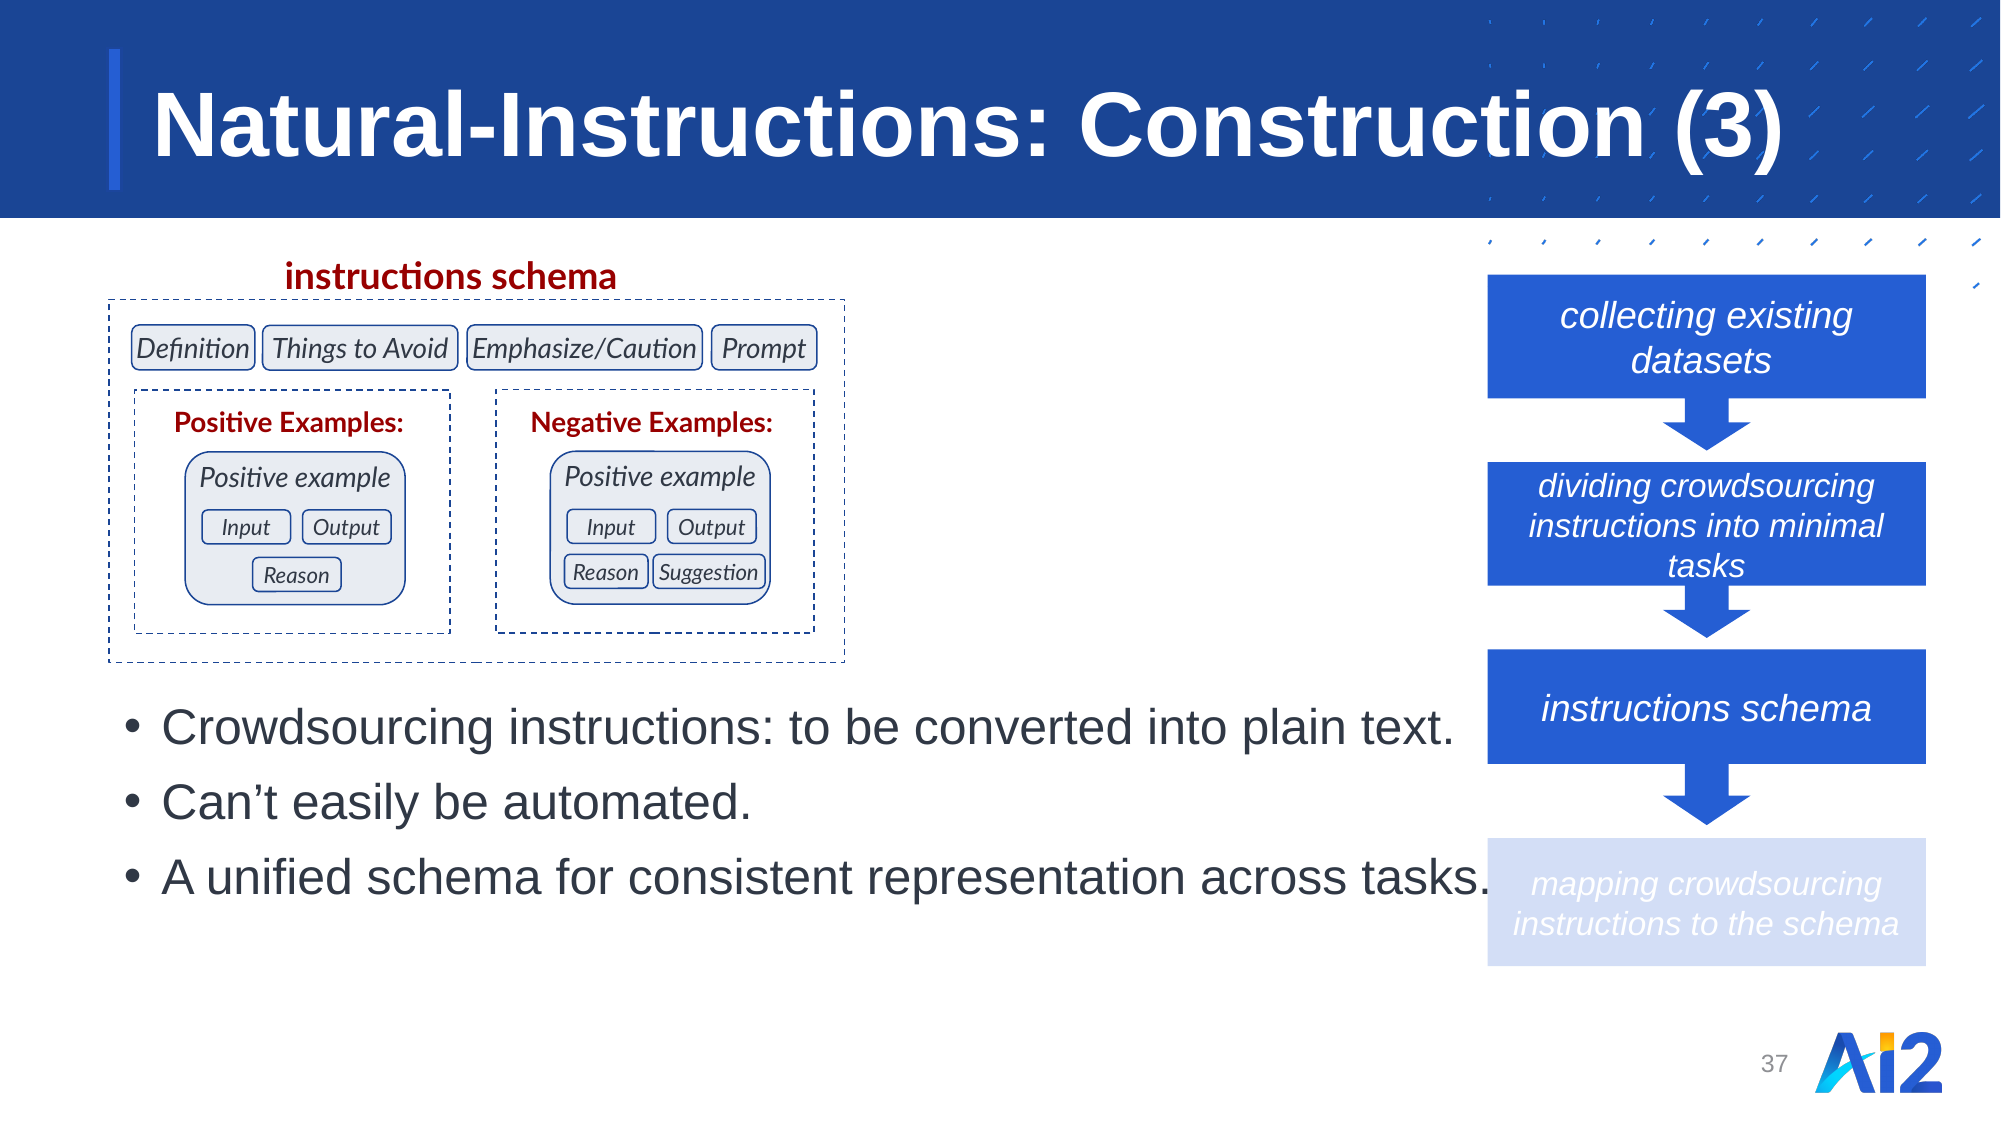

# Natural-Instructions: Construction (3)
instructions schema

Definition
Emphasize/Caution
Prompt
Things to Avoid
Negative Examples:
Positive Examples:
Positive example
Positive example
Input
Output
Input
Output
Reason
Suggestion
Reason
collecting existing datasets
dividing crowdsourcing instructions into minimal tasks
instructions schema
Crowdsourcing instructions: to be converted into plain text.
Can’t easily be automated.
A unified schema for consistent representation across tasks.
mapping crowdsourcing instructions to the schema
37